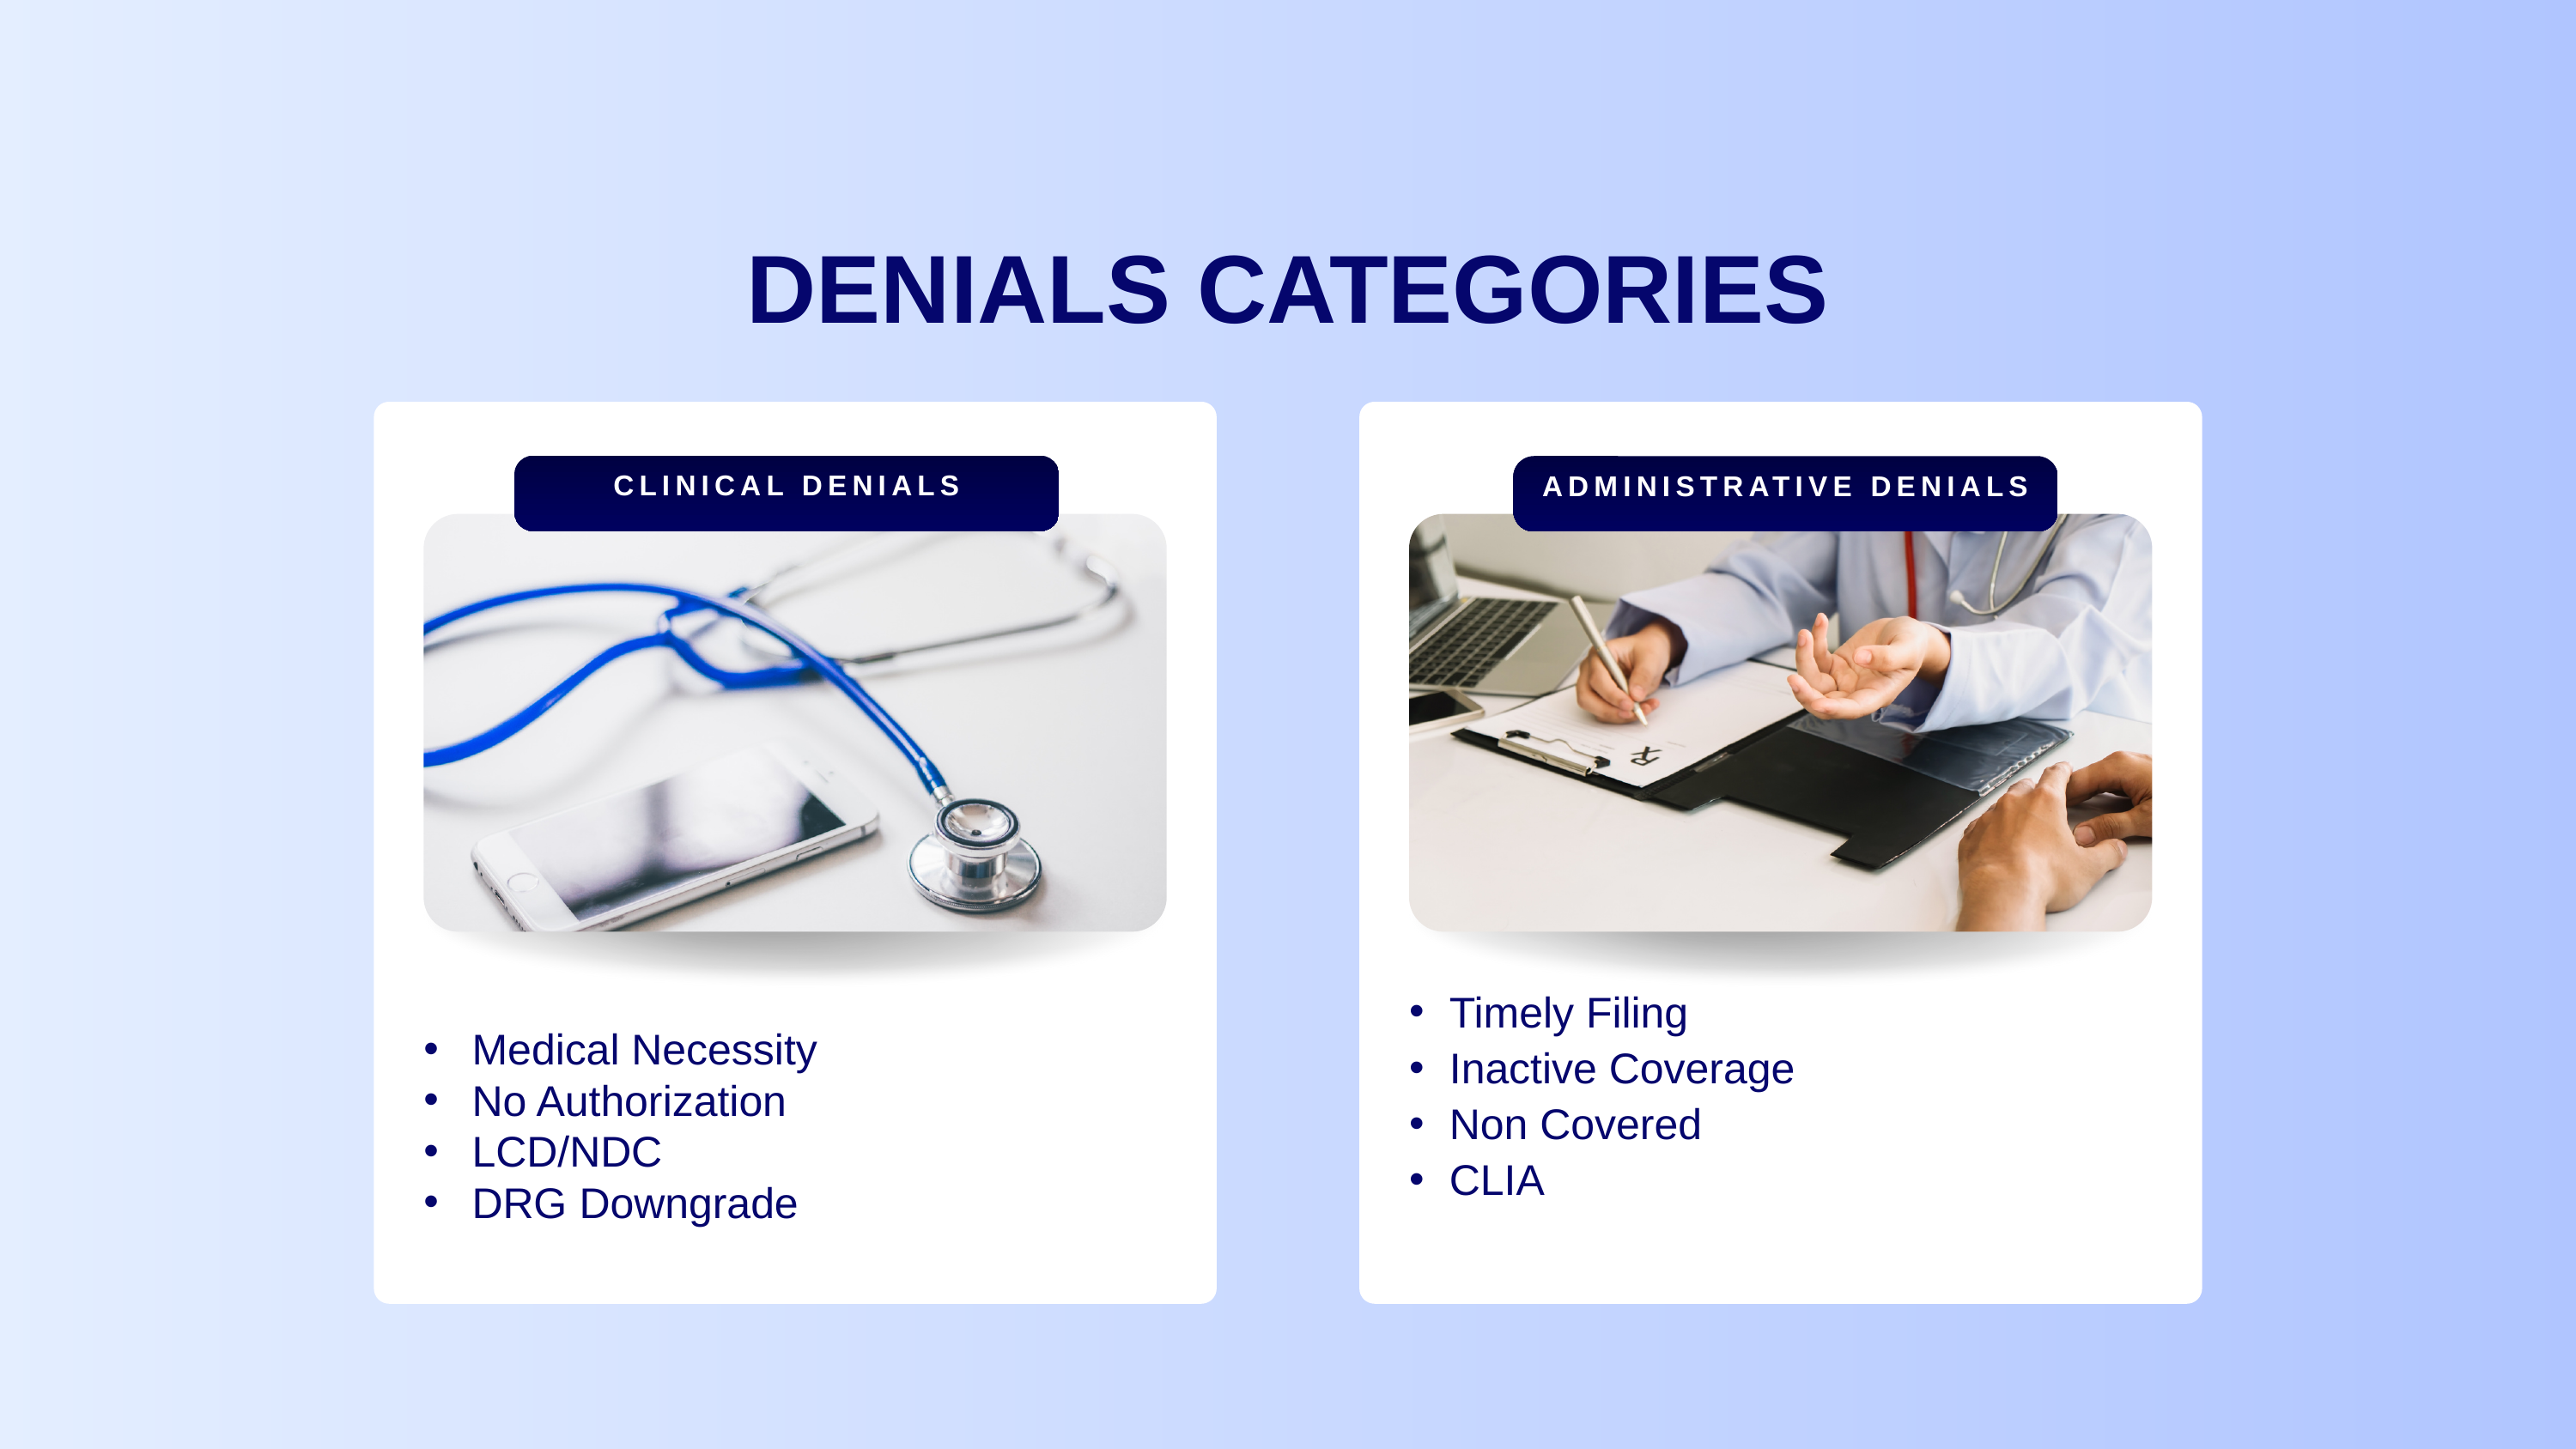

DENIALS CATEGORIES

CLINICAL DENIALS
ADMINISTRATIVE DENIALS

Timely Filing
Inactive Coverage
Non Covered
CLIA
Medical Necessity
No Authorization
LCD/NDC
DRG Downgrade